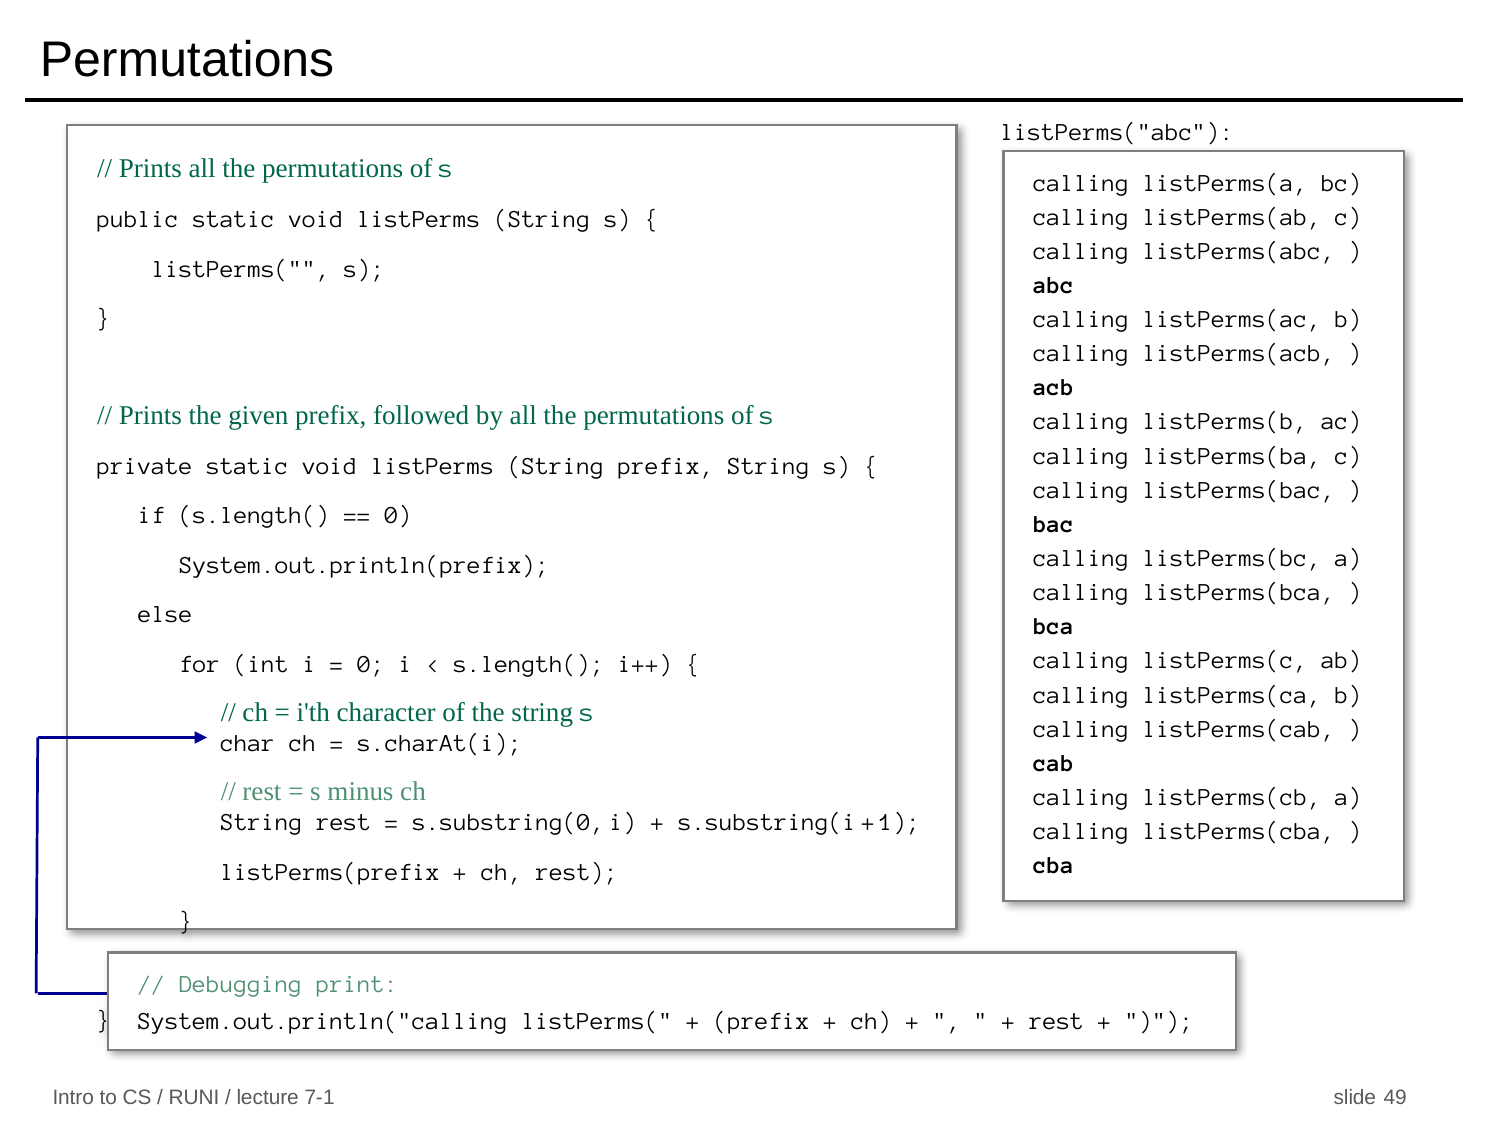

# Permutations
listPerms("abc"):
// Prints all the permutations of s
public static void listPerms (String s) {
    listPerms("", s);
}

// Prints the given prefix, followed by all the permutations of s
private static void listPerms (String prefix, String s) {
   if (s.length() == 0)
      System.out.println(prefix);
   else
      for (int i = 0; i < s.length(); i++) {
         // ch = i'th character of the string s
         char ch = s.charAt(i);
         // rest = s minus ch
         String rest = s.substring(0, i) + s.substring(i + 1);
         listPerms(prefix + ch, rest);
      }
   }
}
calling listPerms(a, bc)
calling listPerms(ab, c)
calling listPerms(abc, )
abc
calling listPerms(ac, b)
calling listPerms(acb, )
acb
calling listPerms(b, ac)
calling listPerms(ba, c)
calling listPerms(bac, )
bac
calling listPerms(bc, a)
calling listPerms(bca, )
bca
calling listPerms(c, ab)
calling listPerms(ca, b)
calling listPerms(cab, )
cab
calling listPerms(cb, a)
calling listPerms(cba, )
cba
// Debugging print:
System.out.println("calling listPerms(" + (prefix + ch) + ", " + rest + ")");